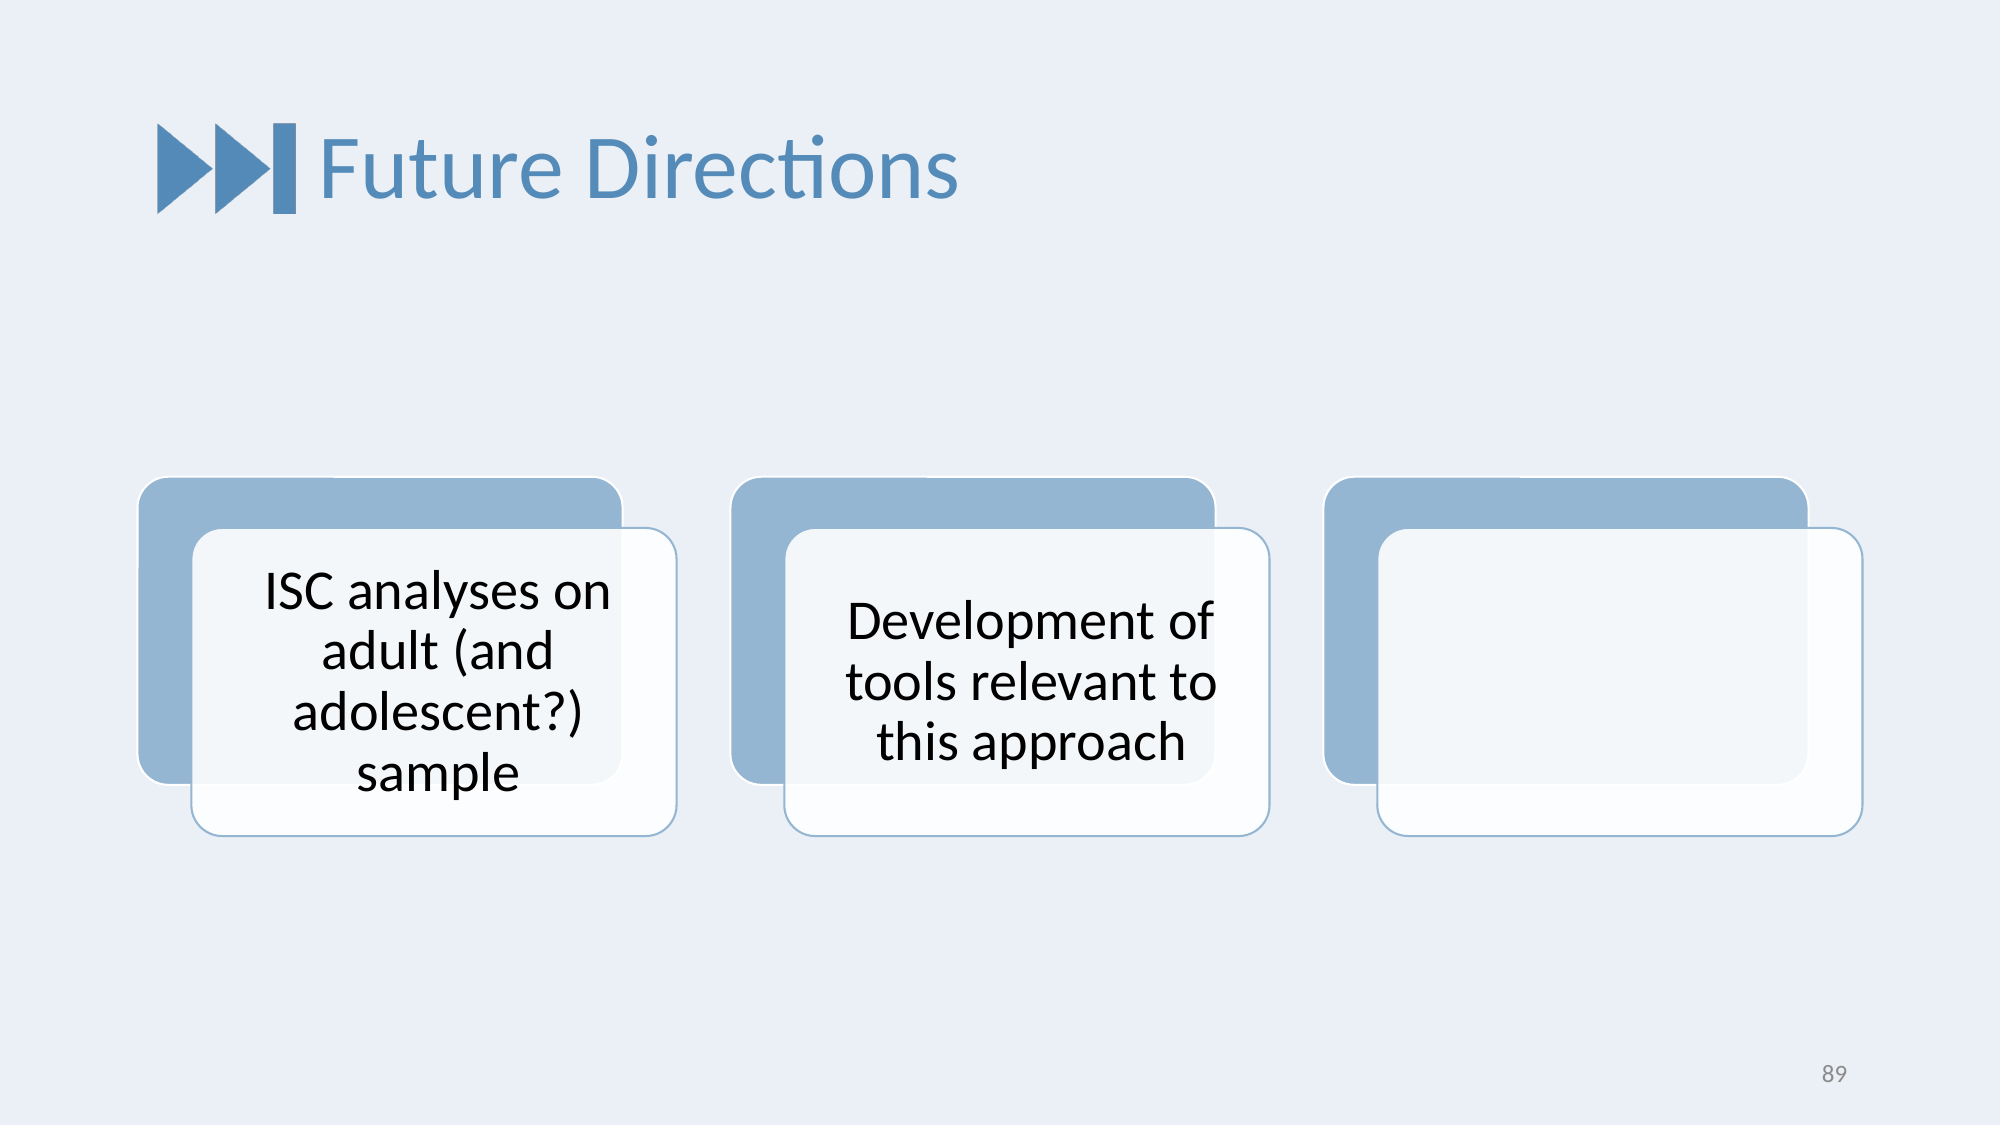

# Future Directions

ISC analyses on adult (and adolescent?) sample
Development of tools relevant to this approach

89